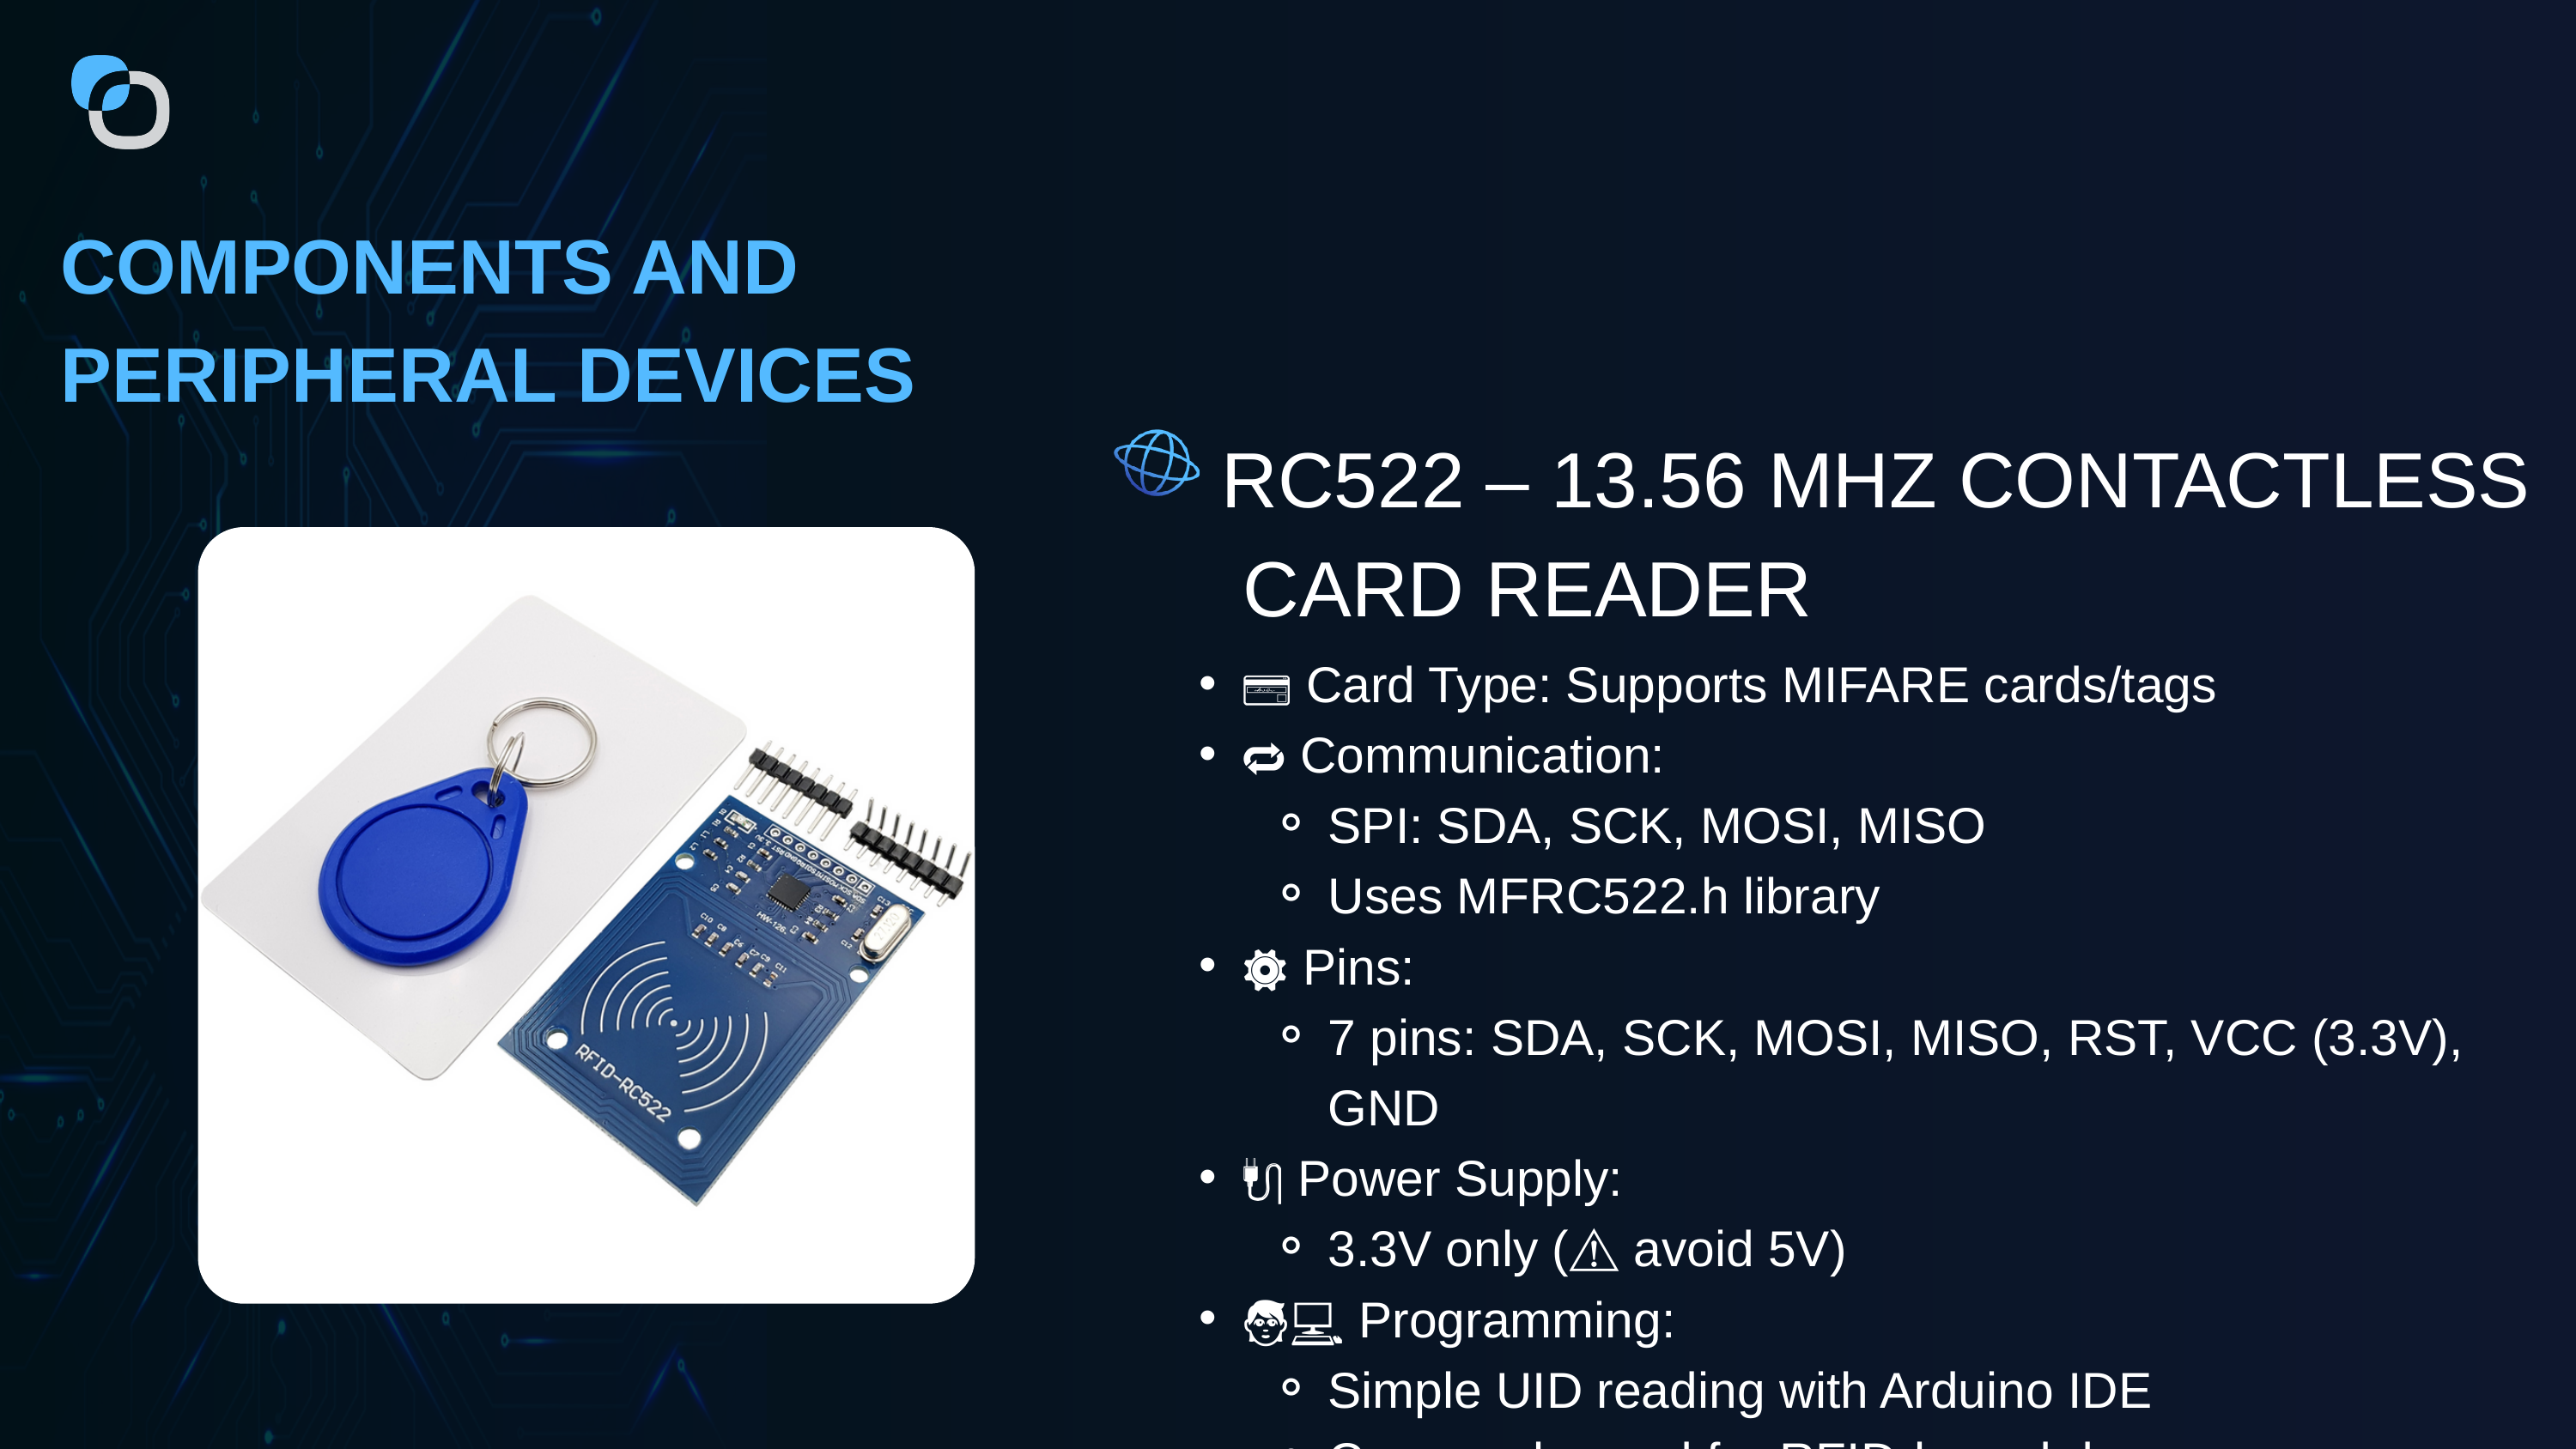

COMPONENTS AND PERIPHERAL DEVICES
RC522 – 13.56 MHZ CONTACTLESS
 CARD READER

💳 Card Type: Supports MIFARE cards/tags
🔁 Communication:
SPI: SDA, SCK, MOSI, MISO
Uses MFRC522.h library
⚙️ Pins:
7 pins: SDA, SCK, MOSI, MISO, RST, VCC (3.3V), GND
🔌 Power Supply:
3.3V only (⚠️ avoid 5V)
🧑‍💻 Programming:
Simple UID reading with Arduino IDE
Commonly used for RFID-based door access